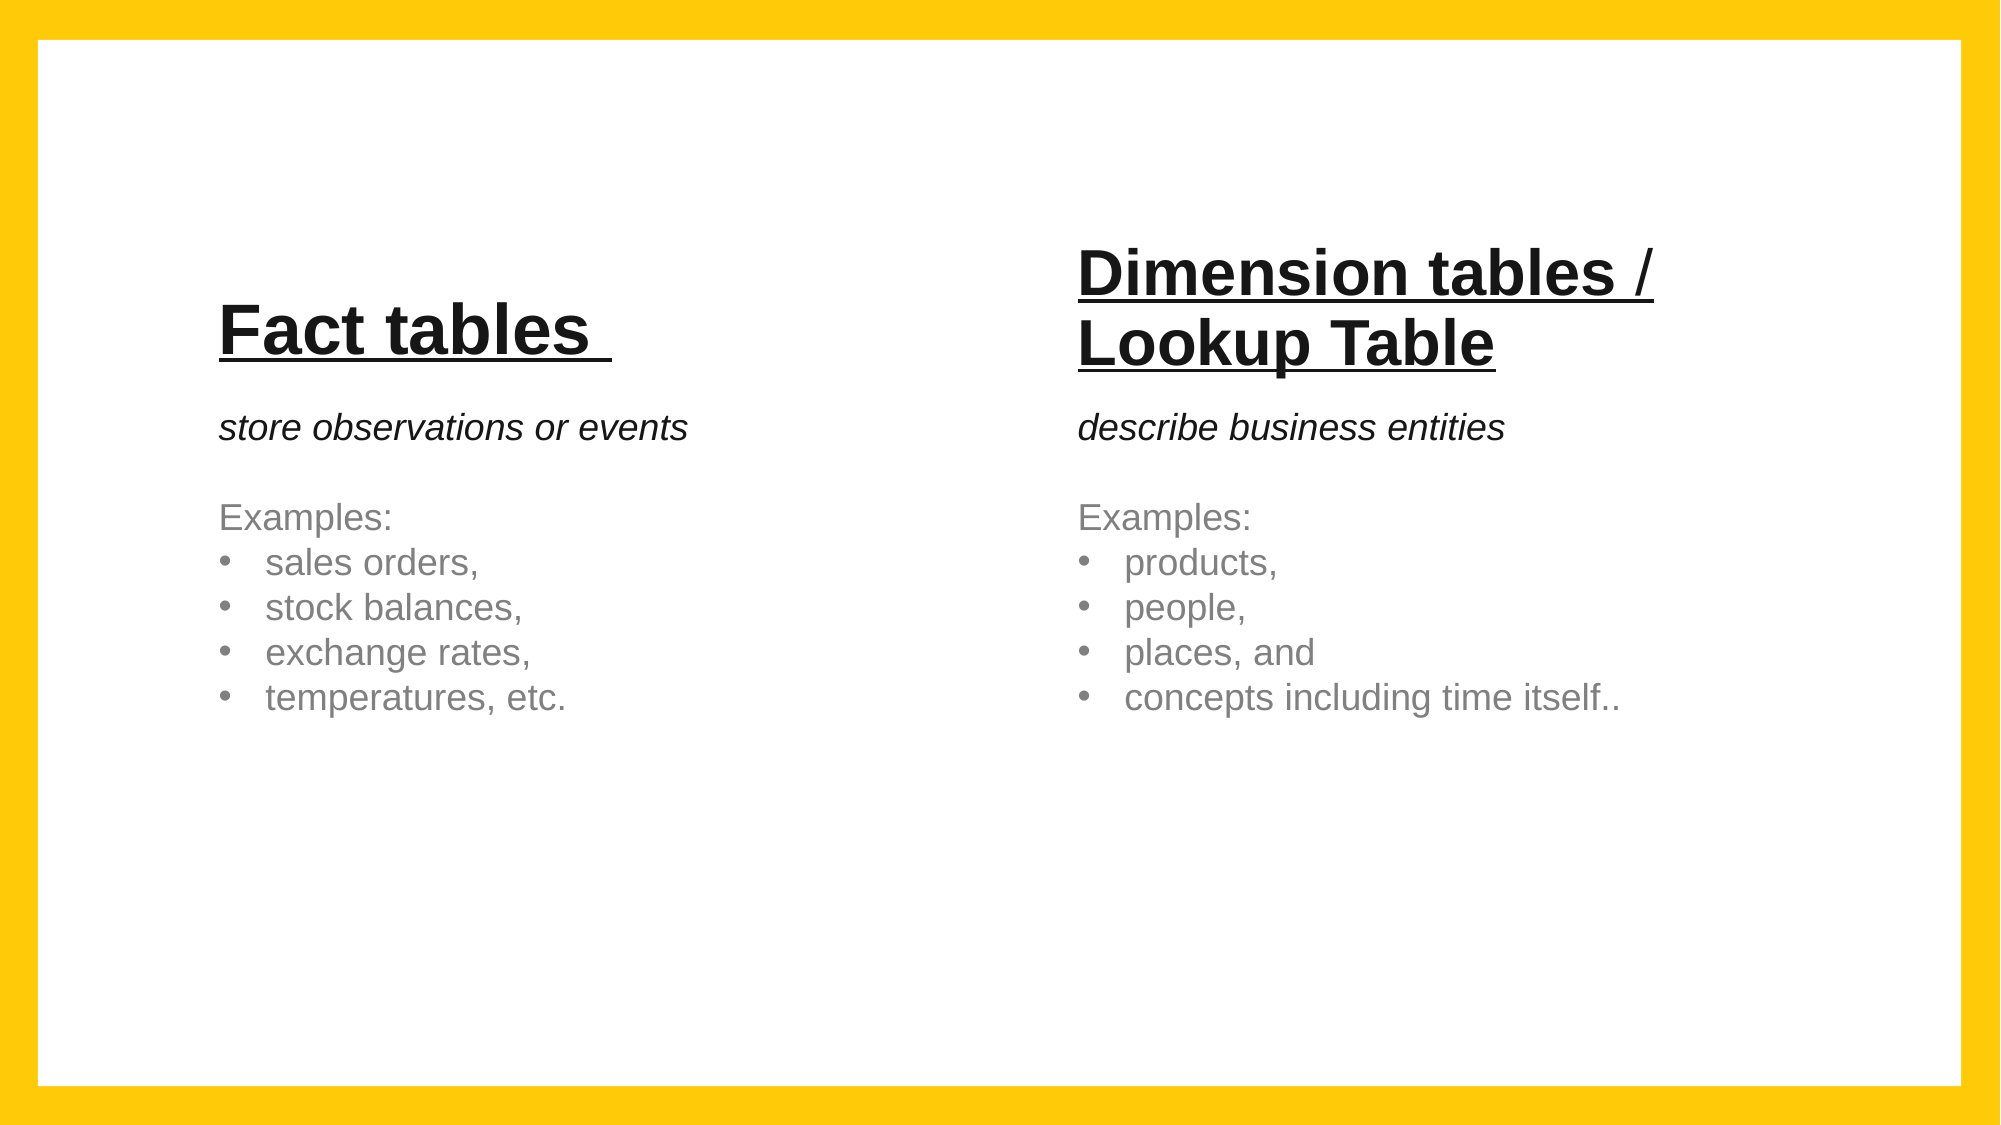

Dimension tables /
Lookup Table
# Fact tables
store observations or events

Examples:
sales orders,
stock balances,
exchange rates,
temperatures, etc.
describe business entities

Examples:
products,
people,
places, and
concepts including time itself..